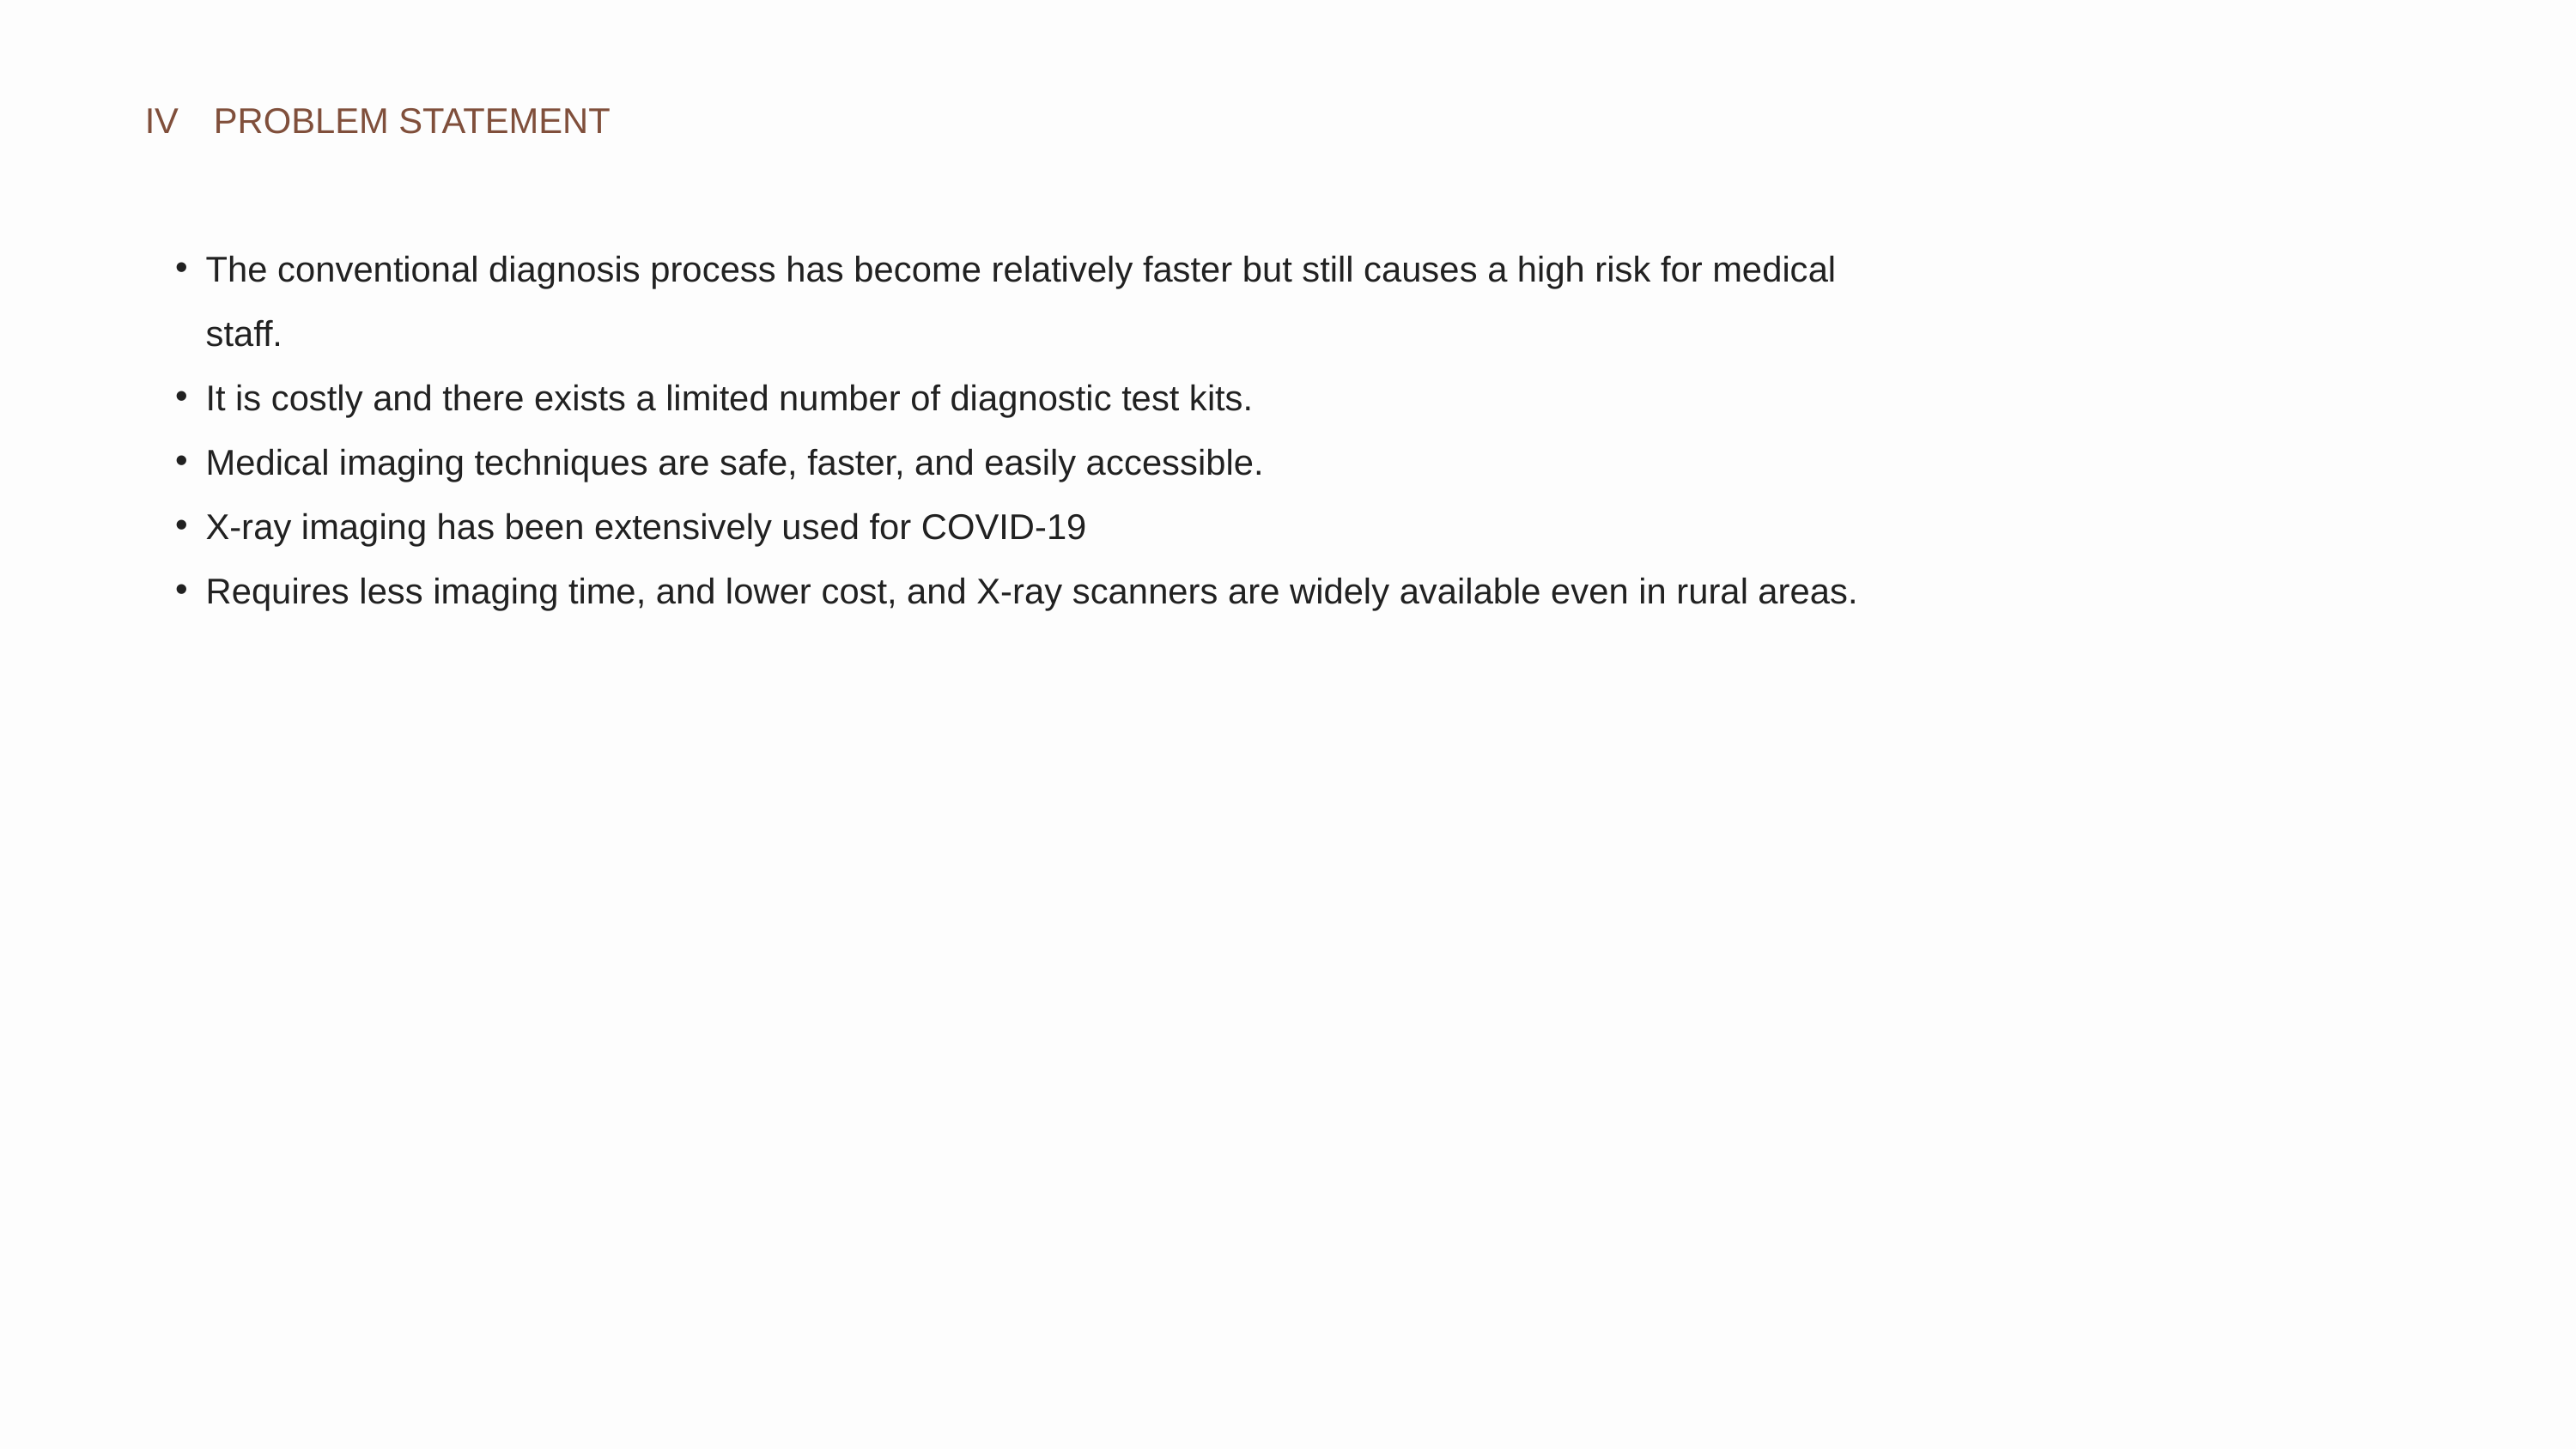

IV
PROBLEM STATEMENT
The conventional diagnosis process has become relatively faster but still causes a high risk for medical staff.
It is costly and there exists a limited number of diagnostic test kits.
Medical imaging techniques are safe, faster, and easily accessible.
X-ray imaging has been extensively used for COVID-19
Requires less imaging time, and lower cost, and X-ray scanners are widely available even in rural areas.